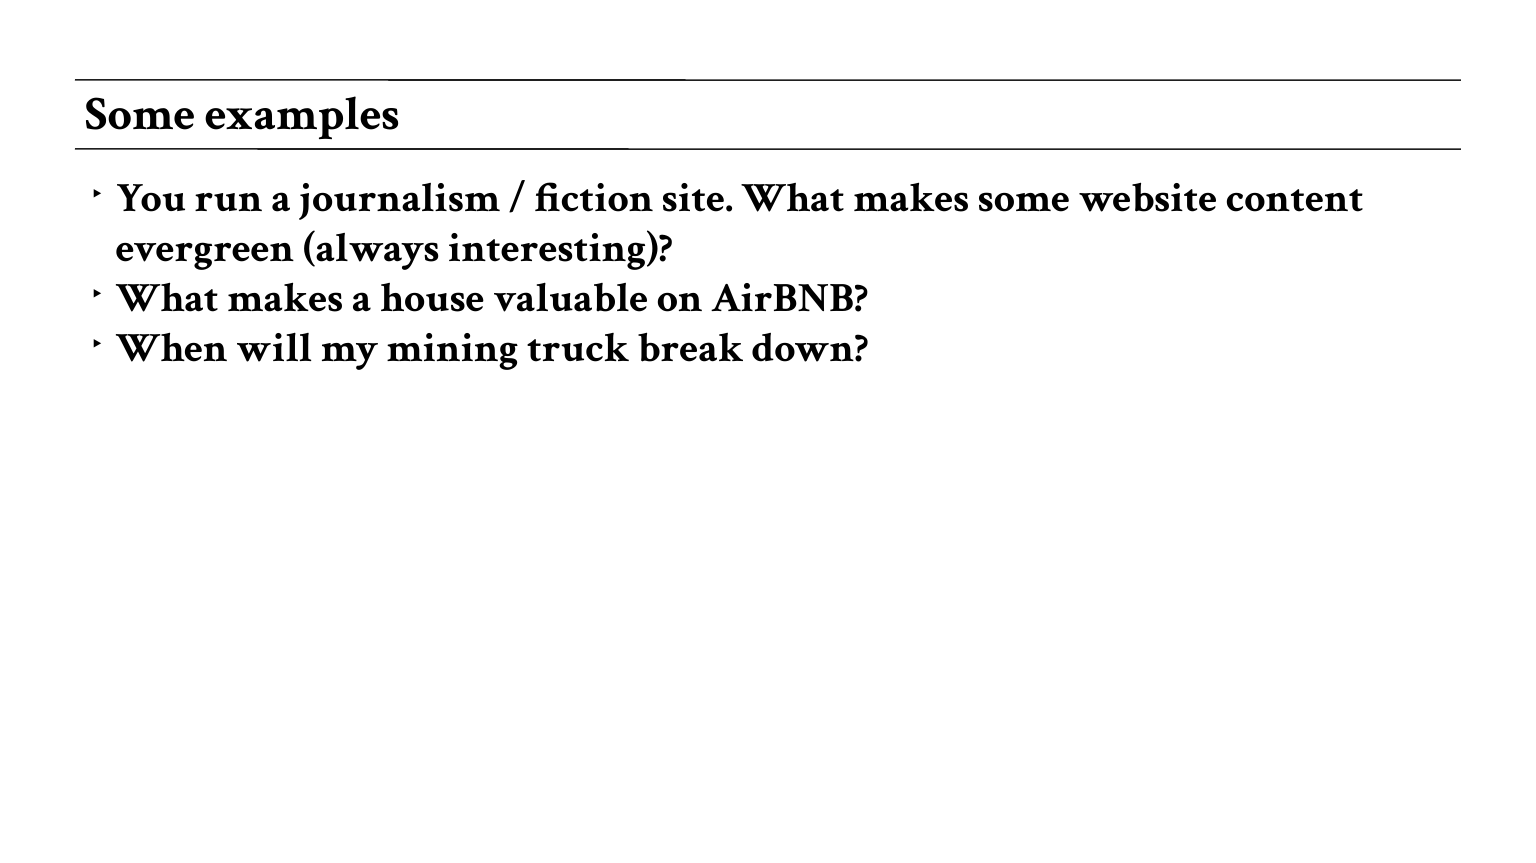

# Some examples
You run a journalism / fiction site. What makes some website content evergreen (always interesting)?
What makes a house valuable on AirBNB?
When will my mining truck break down?